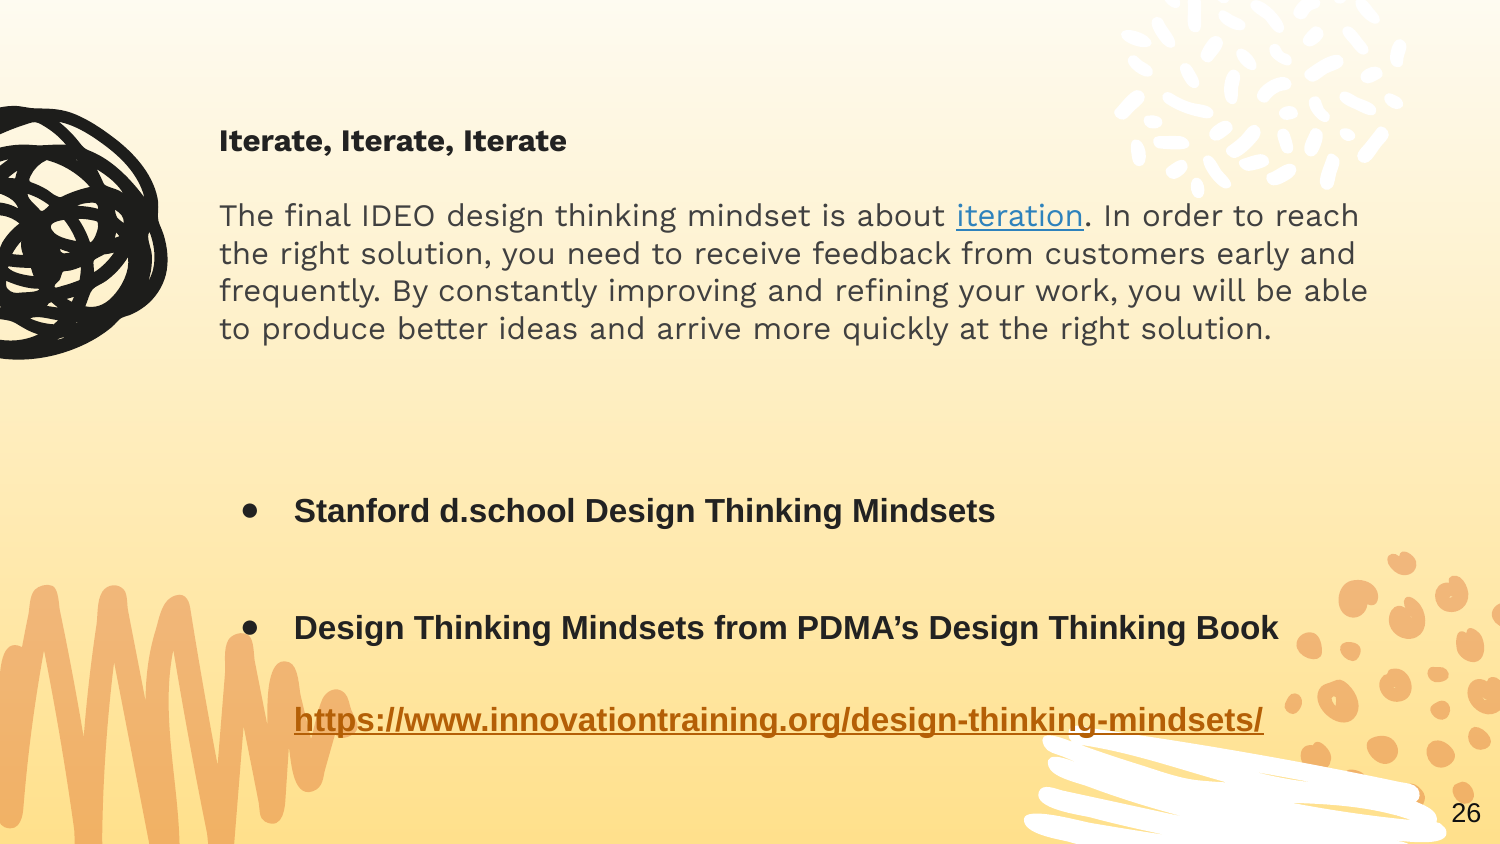

Iterate, Iterate, Iterate

The final IDEO design thinking mindset is about iteration. In order to reach the right solution, you need to receive feedback from customers early and frequently. By constantly improving and refining your work, you will be able to produce better ideas and arrive more quickly at the right solution.
Stanford d.school Design Thinking Mindsets

Design Thinking Mindsets from PDMA’s Design Thinking Book

https://www.innovationtraining.org/design-thinking-mindsets/
26